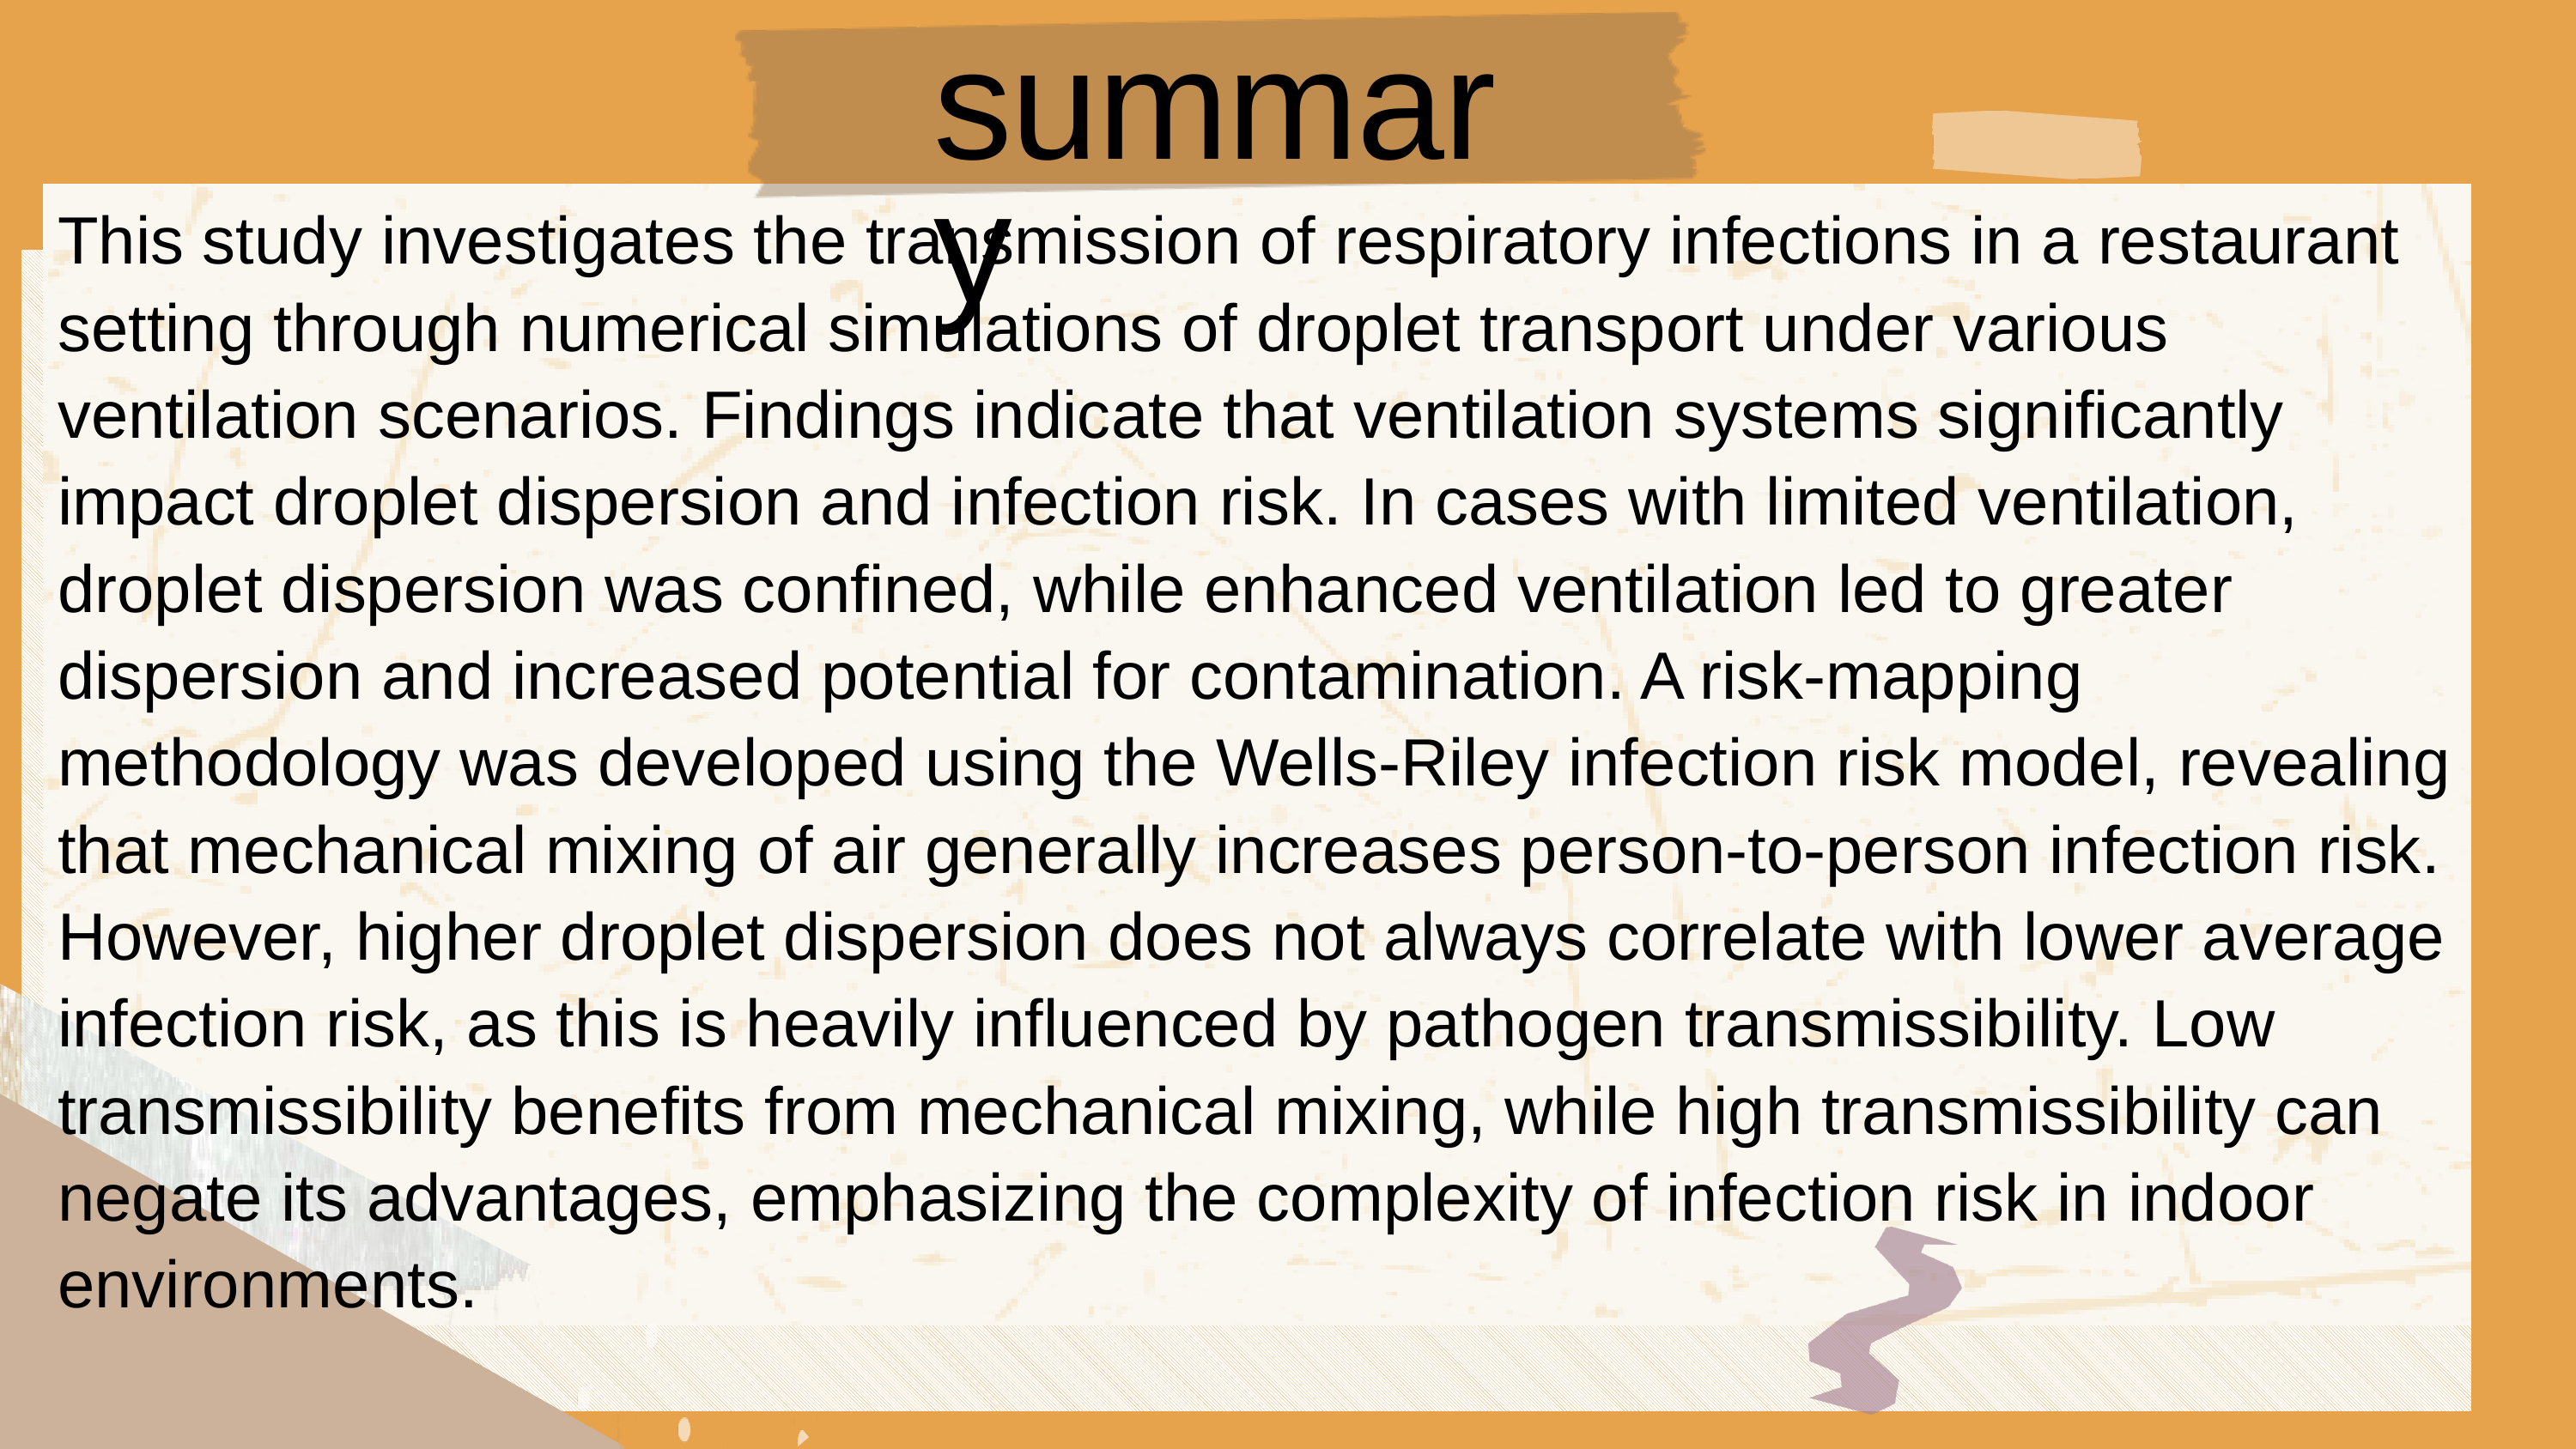

summary

This study investigates the transmission of respiratory infections in a restaurant setting through numerical simulations of droplet transport under various ventilation scenarios. Findings indicate that ventilation systems significantly impact droplet dispersion and infection risk. In cases with limited ventilation, droplet dispersion was confined, while enhanced ventilation led to greater dispersion and increased potential for contamination. A risk-mapping methodology was developed using the Wells-Riley infection risk model, revealing that mechanical mixing of air generally increases person-to-person infection risk. However, higher droplet dispersion does not always correlate with lower average infection risk, as this is heavily influenced by pathogen transmissibility. Low transmissibility benefits from mechanical mixing, while high transmissibility can negate its advantages, emphasizing the complexity of infection risk in indoor environments.